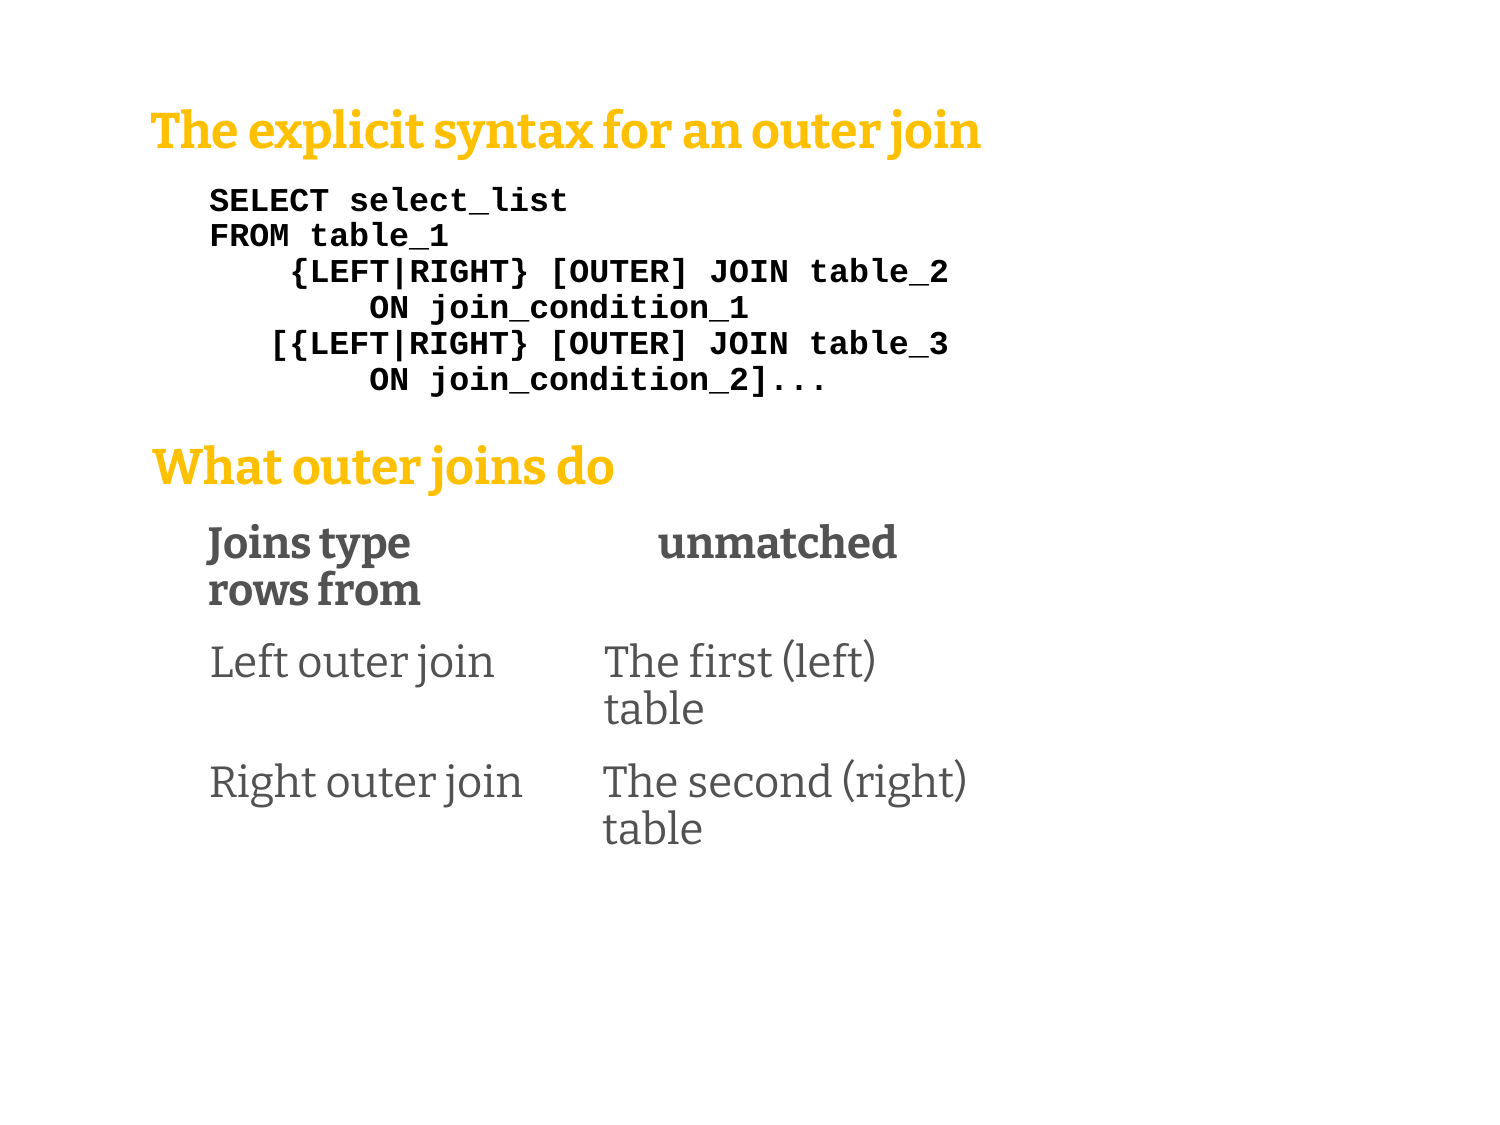

# The explicit syntax for an outer join
SELECT select_list
FROM table_1
    {LEFT|RIGHT} [OUTER] JOIN table_2
        ON join_condition_1
   [{LEFT|RIGHT} [OUTER] JOIN table_3
        ON join_condition_2]...
What outer joins do
Joins type		unmatched rows from
Left outer join	The first (left) table
Right outer join	The second (right) table